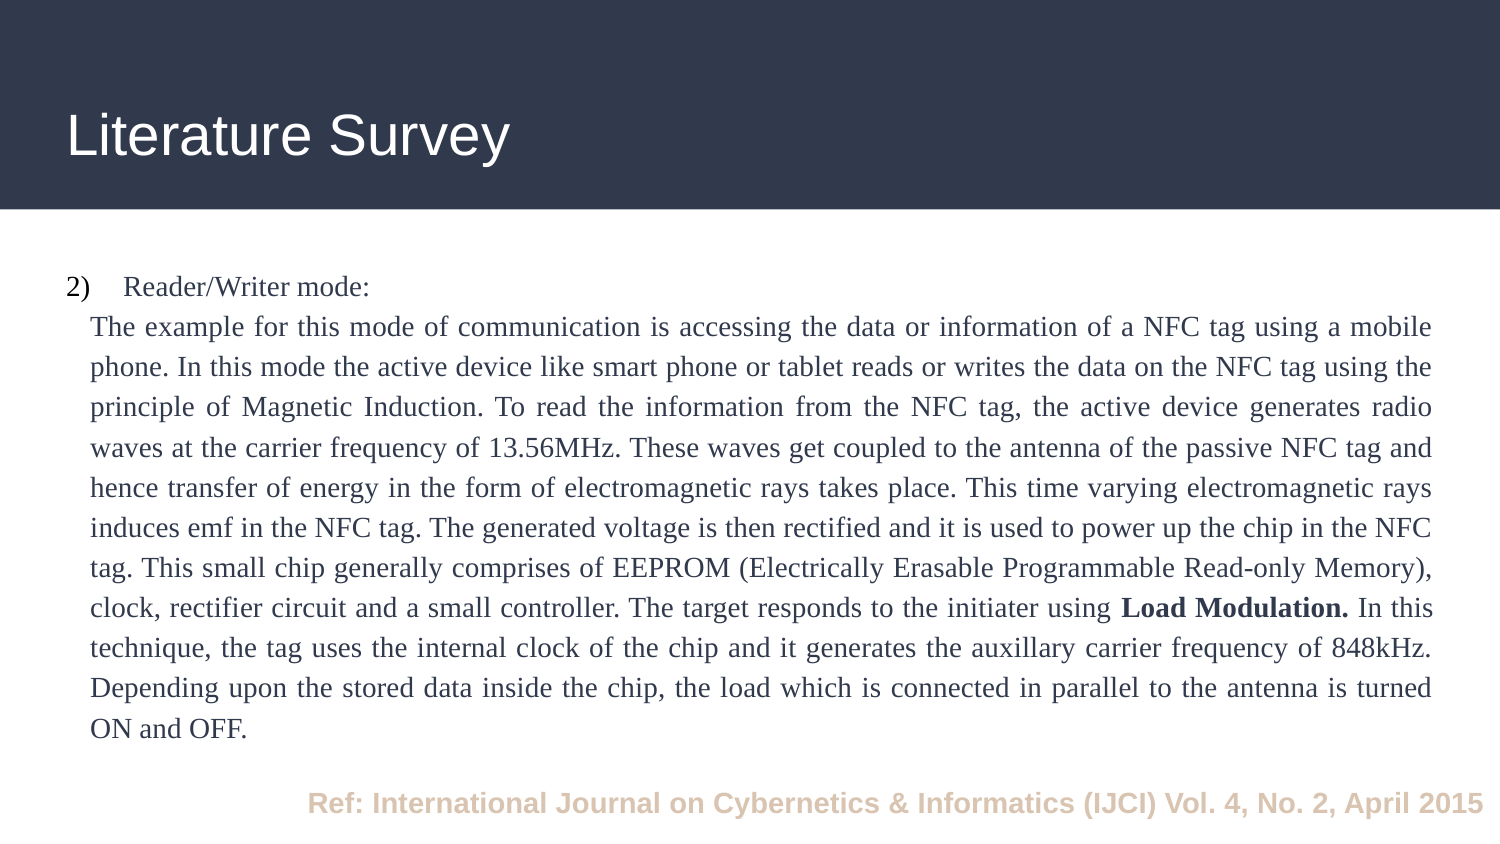

# Literature Survey

Reader/Writer mode:
The example for this mode of communication is accessing the data or information of a NFC tag using a mobile phone. In this mode the active device like smart phone or tablet reads or writes the data on the NFC tag using the principle of Magnetic Induction. To read the information from the NFC tag, the active device generates radio waves at the carrier frequency of 13.56MHz. These waves get coupled to the antenna of the passive NFC tag and hence transfer of energy in the form of electromagnetic rays takes place. This time varying electromagnetic rays induces emf in the NFC tag. The generated voltage is then rectified and it is used to power up the chip in the NFC tag. This small chip generally comprises of EEPROM (Electrically Erasable Programmable Read-only Memory), clock, rectifier circuit and a small controller. The target responds to the initiater using Load Modulation. In this technique, the tag uses the internal clock of the chip and it generates the auxillary carrier frequency of 848kHz. Depending upon the stored data inside the chip, the load which is connected in parallel to the antenna is turned ON and OFF.

Ref: International Journal on Cybernetics & Informatics (IJCI) Vol. 4, No. 2, April 2015